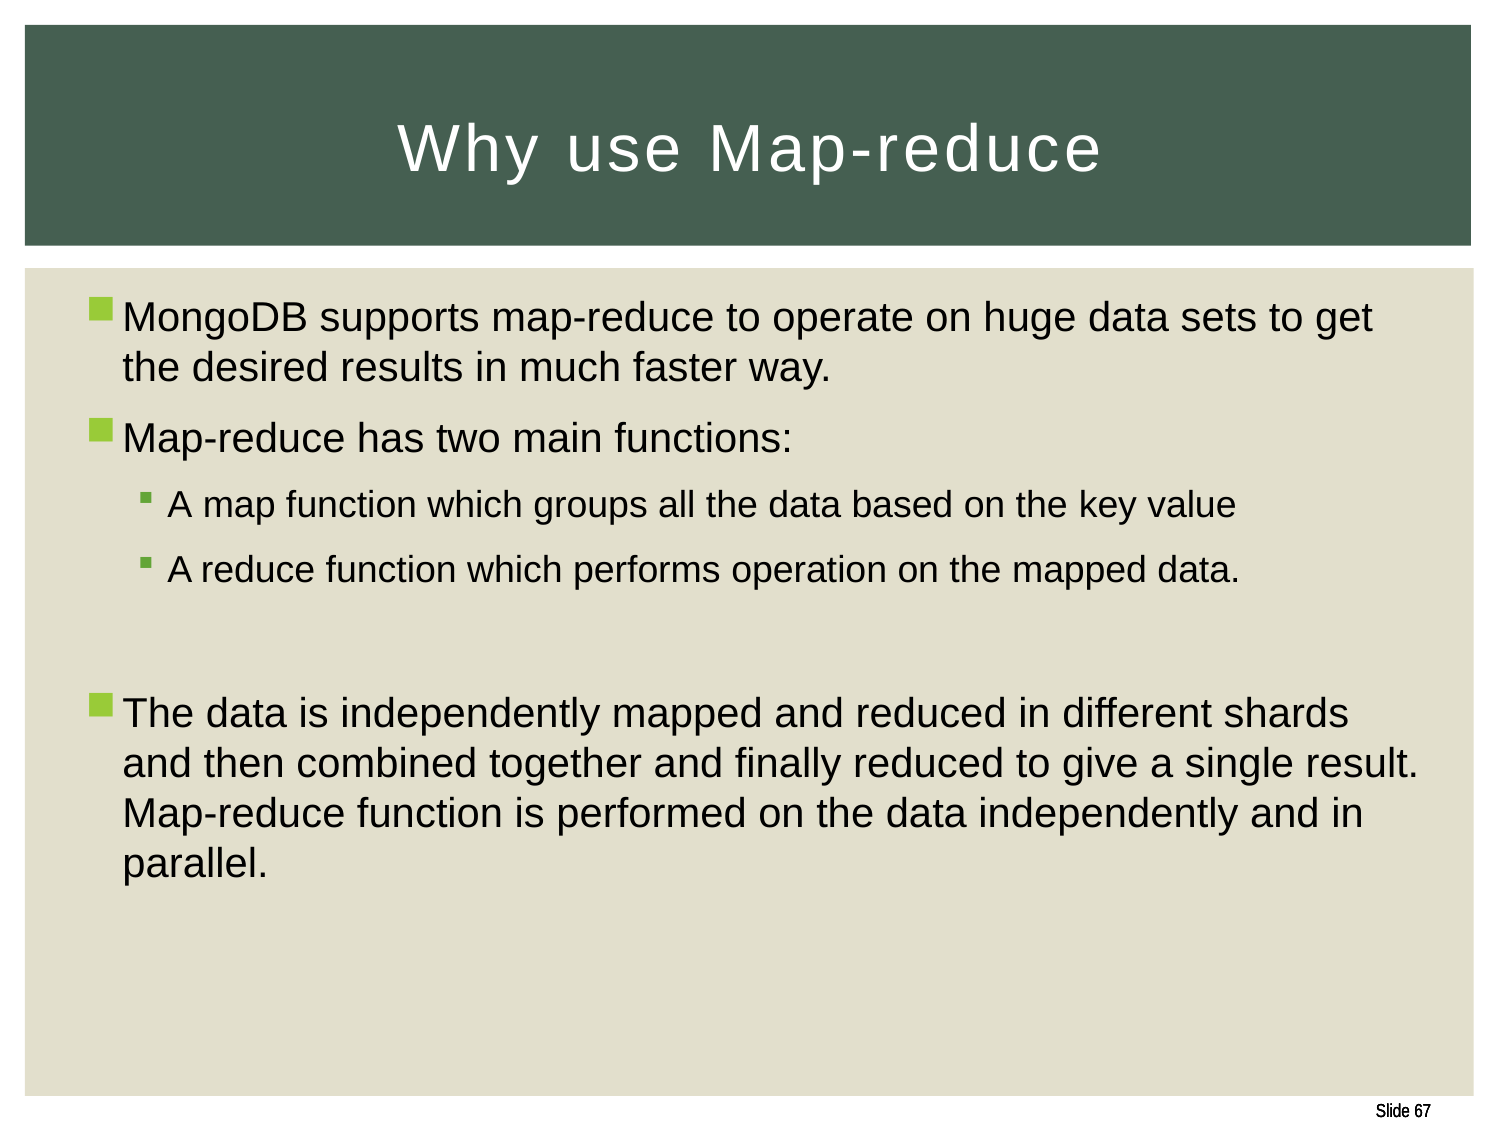

# Why use Map-reduce
MongoDB supports map-reduce to operate on huge data sets to get the desired results in much faster way.
Map-reduce has two main functions:
A map function which groups all the data based on the key value
A reduce function which performs operation on the mapped data.

The data is independently mapped and reduced in different shards and then combined together and finally reduced to give a single result. Map-reduce function is performed on the data independently and in parallel.